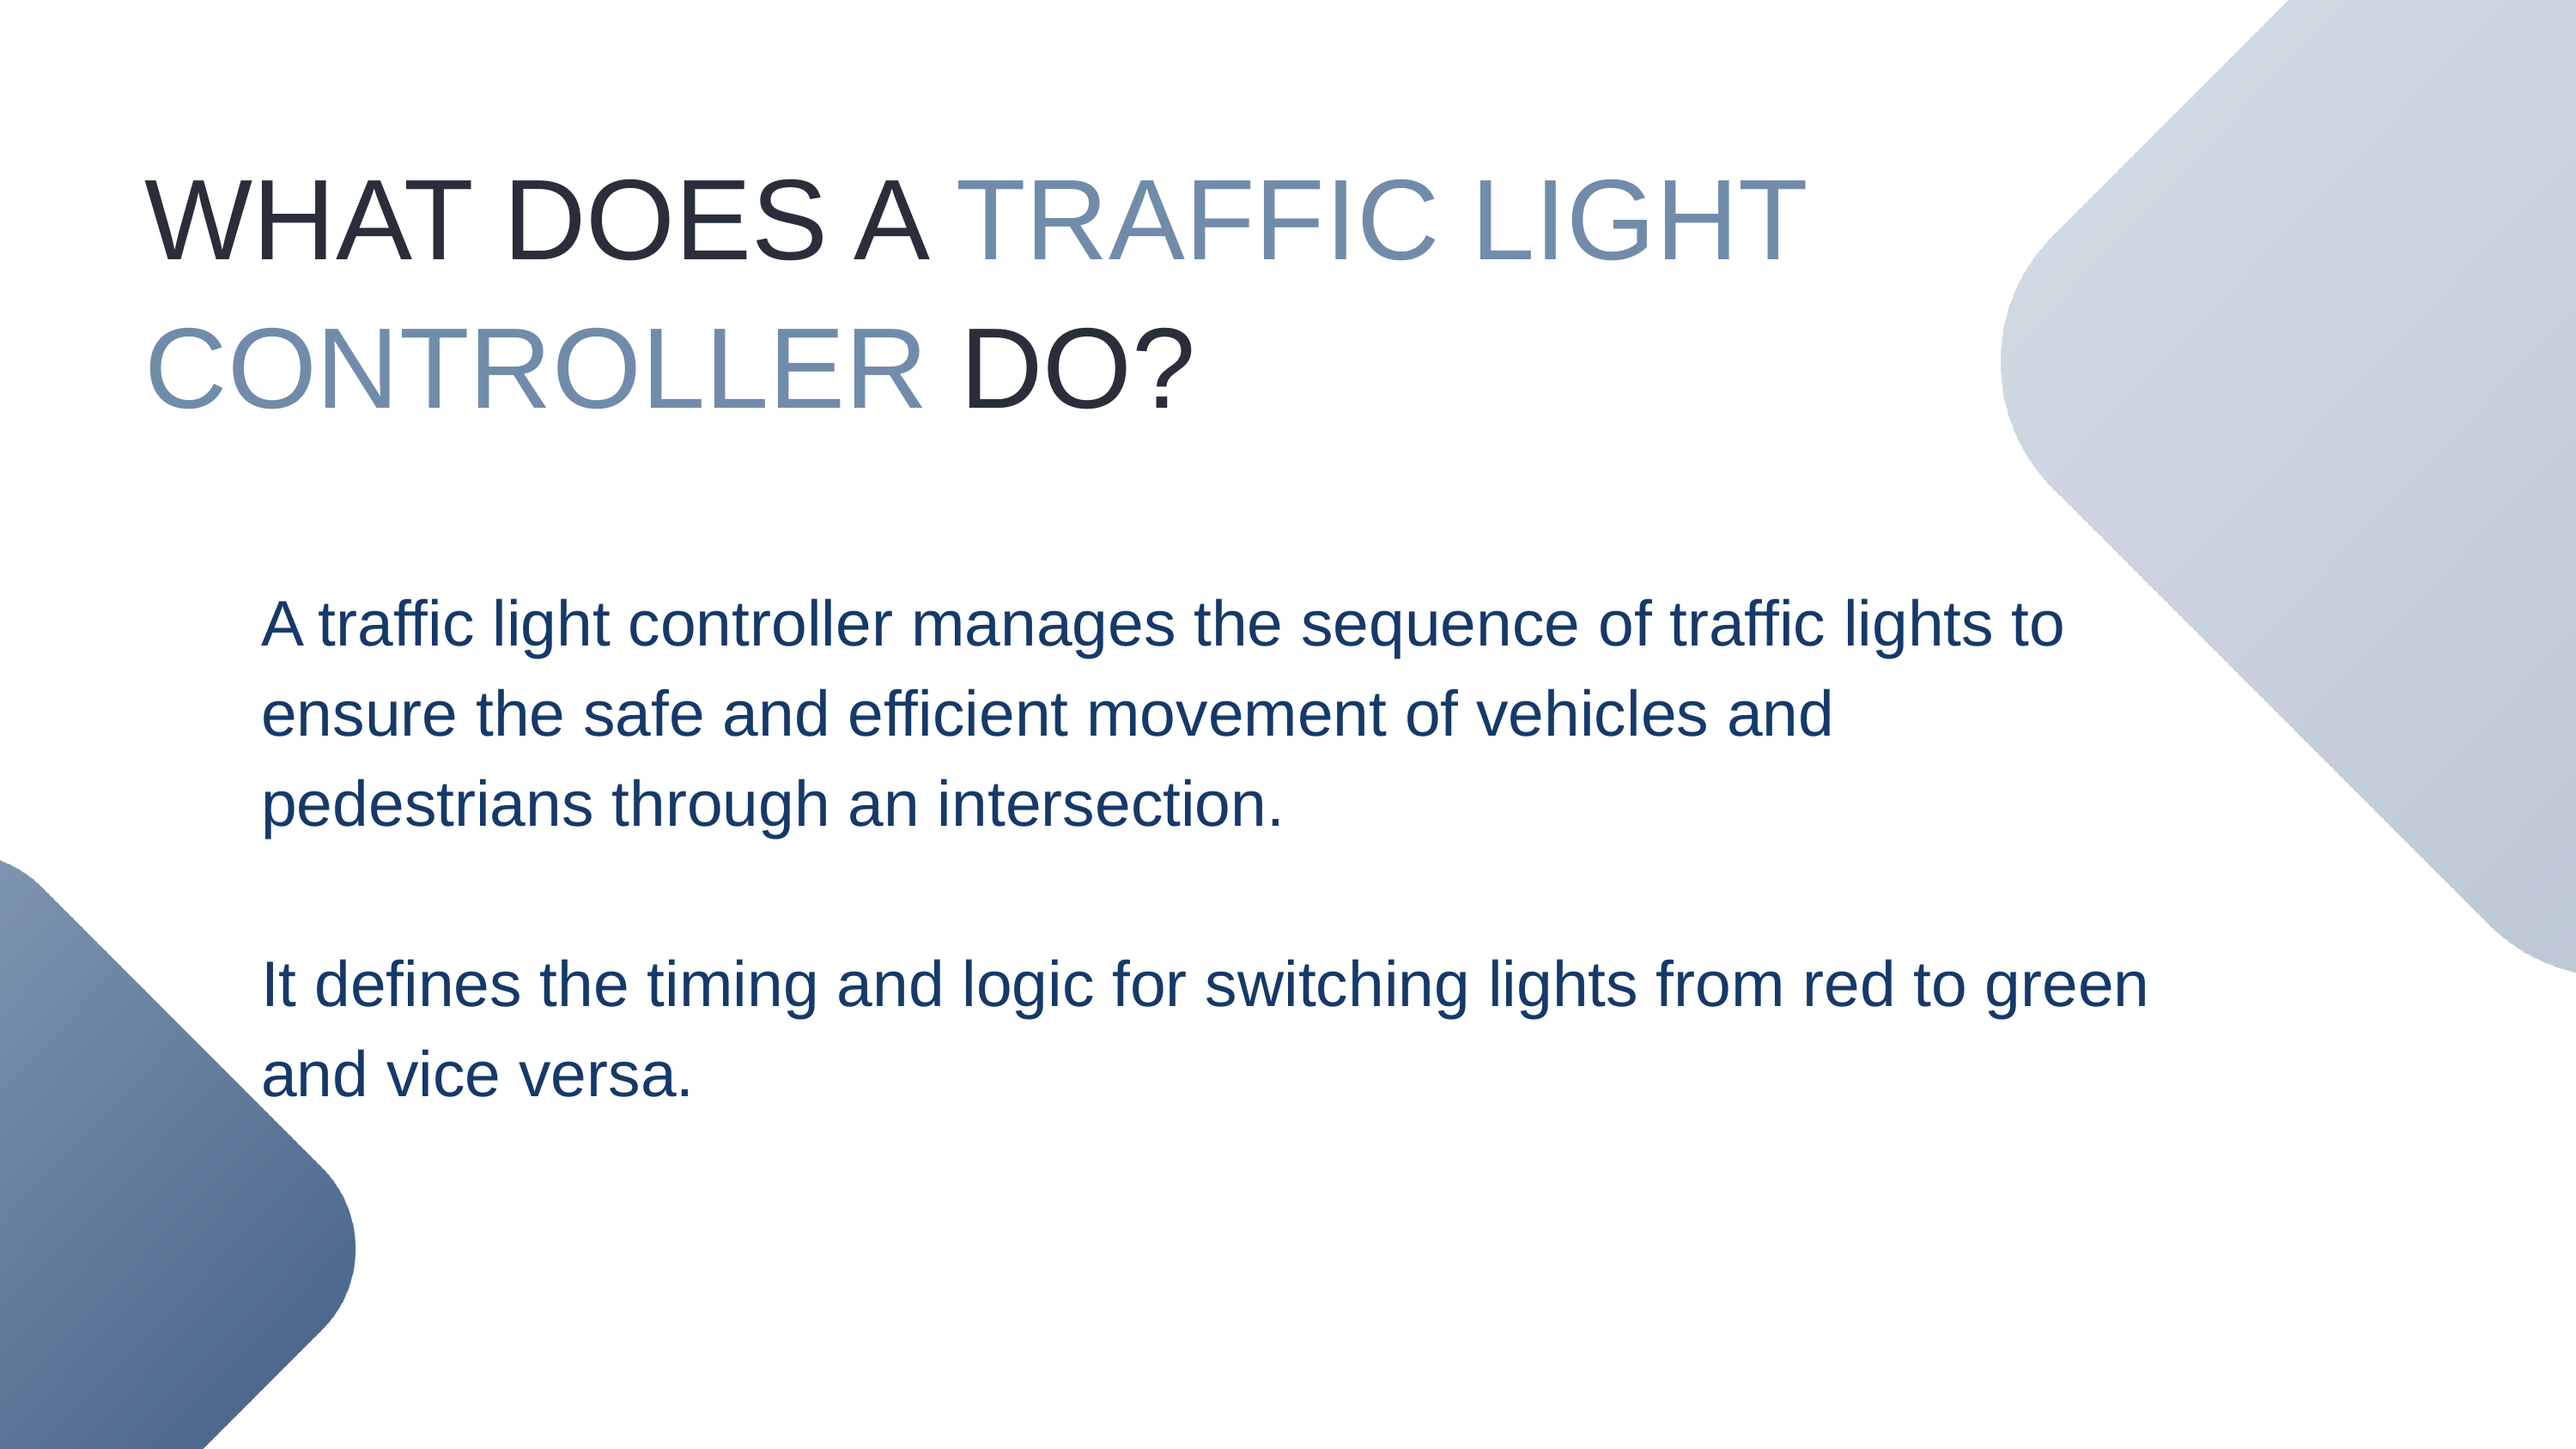

WHAT DOES A TRAFFIC LIGHT CONTROLLER DO?

A traffic light controller manages the sequence of traffic lights to ensure the safe and efficient movement of vehicles and pedestrians through an intersection.

It defines the timing and logic for switching lights from red to green and vice versa.